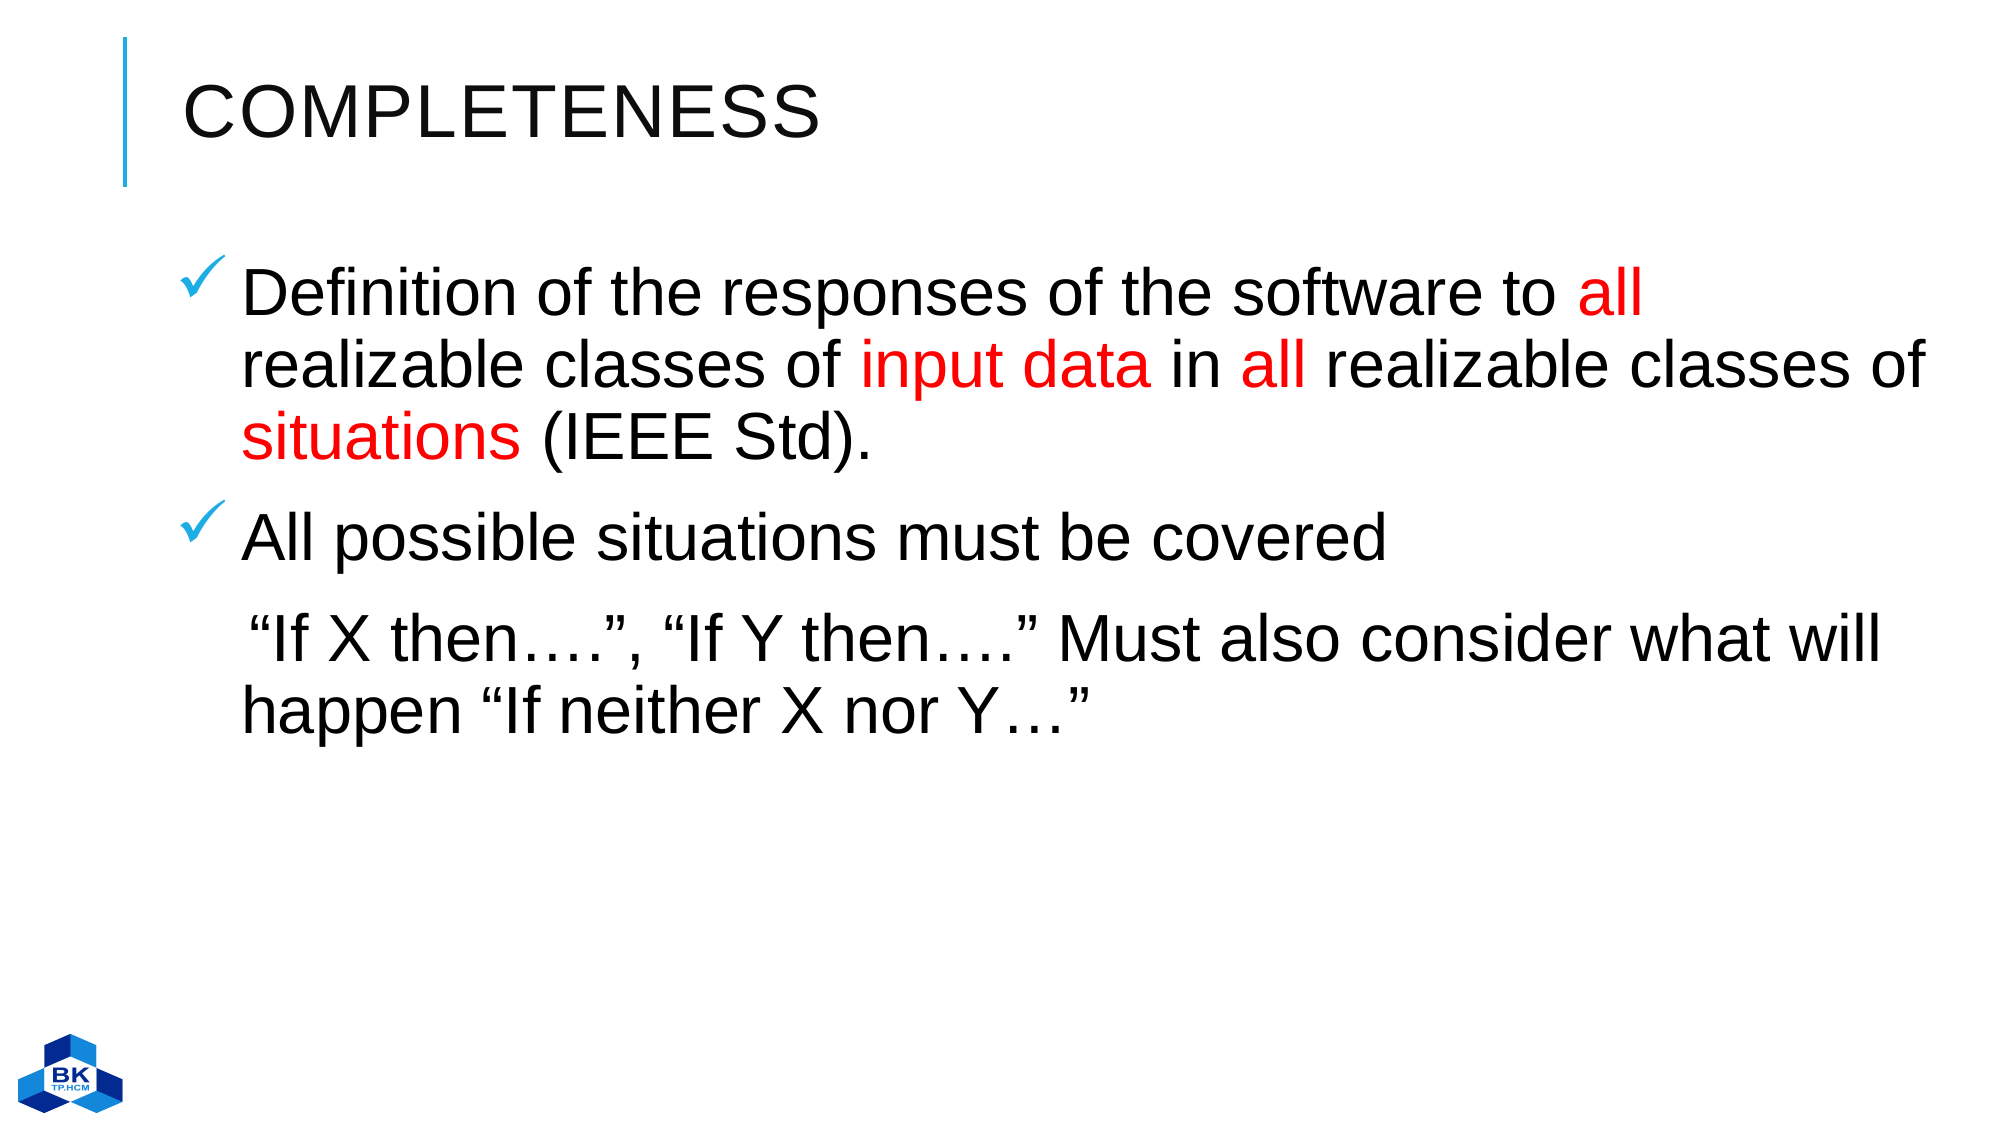

# Completeness
Definition of the responses of the software to all realizable classes of input data in all realizable classes of situations (IEEE Std).
All possible situations must be covered
    “If X then….”, “If Y then….” Must also consider what will happen “If neither X nor Y…”